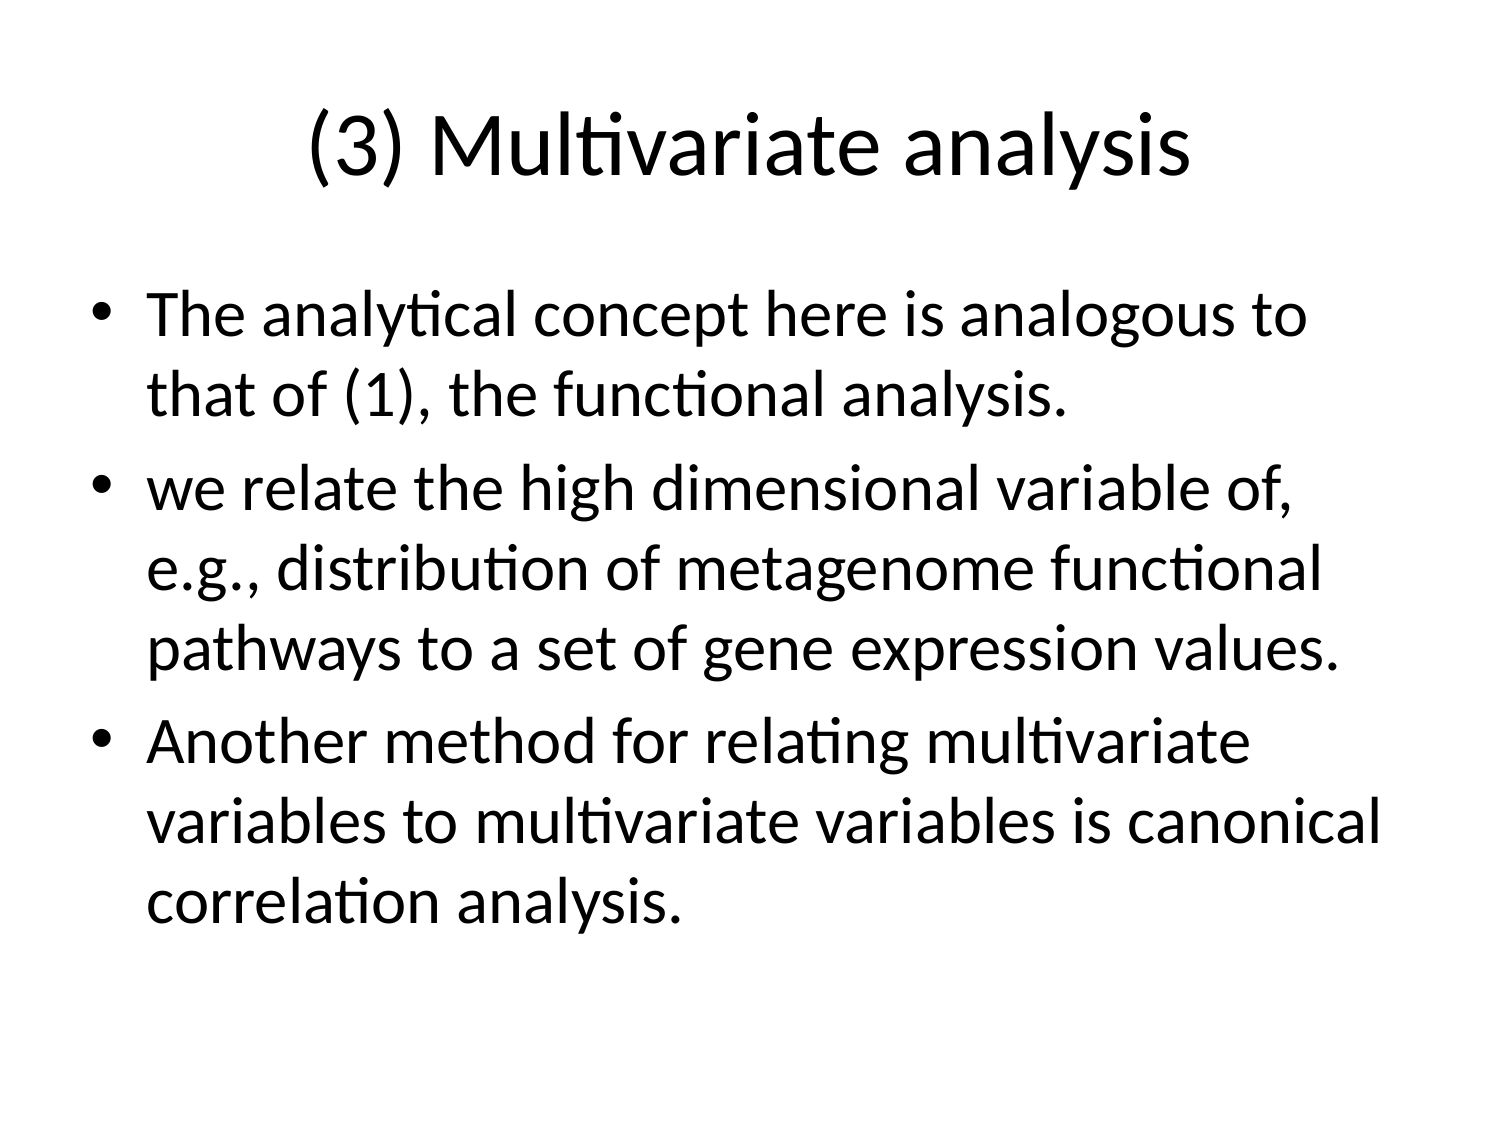

# (3) Multivariate analysis
The analytical concept here is analogous to that of (1), the functional analysis.
we relate the high dimensional variable of, e.g., distribution of metagenome functional pathways to a set of gene expression values.
Another method for relating multivariate variables to multivariate variables is canonical correlation analysis.